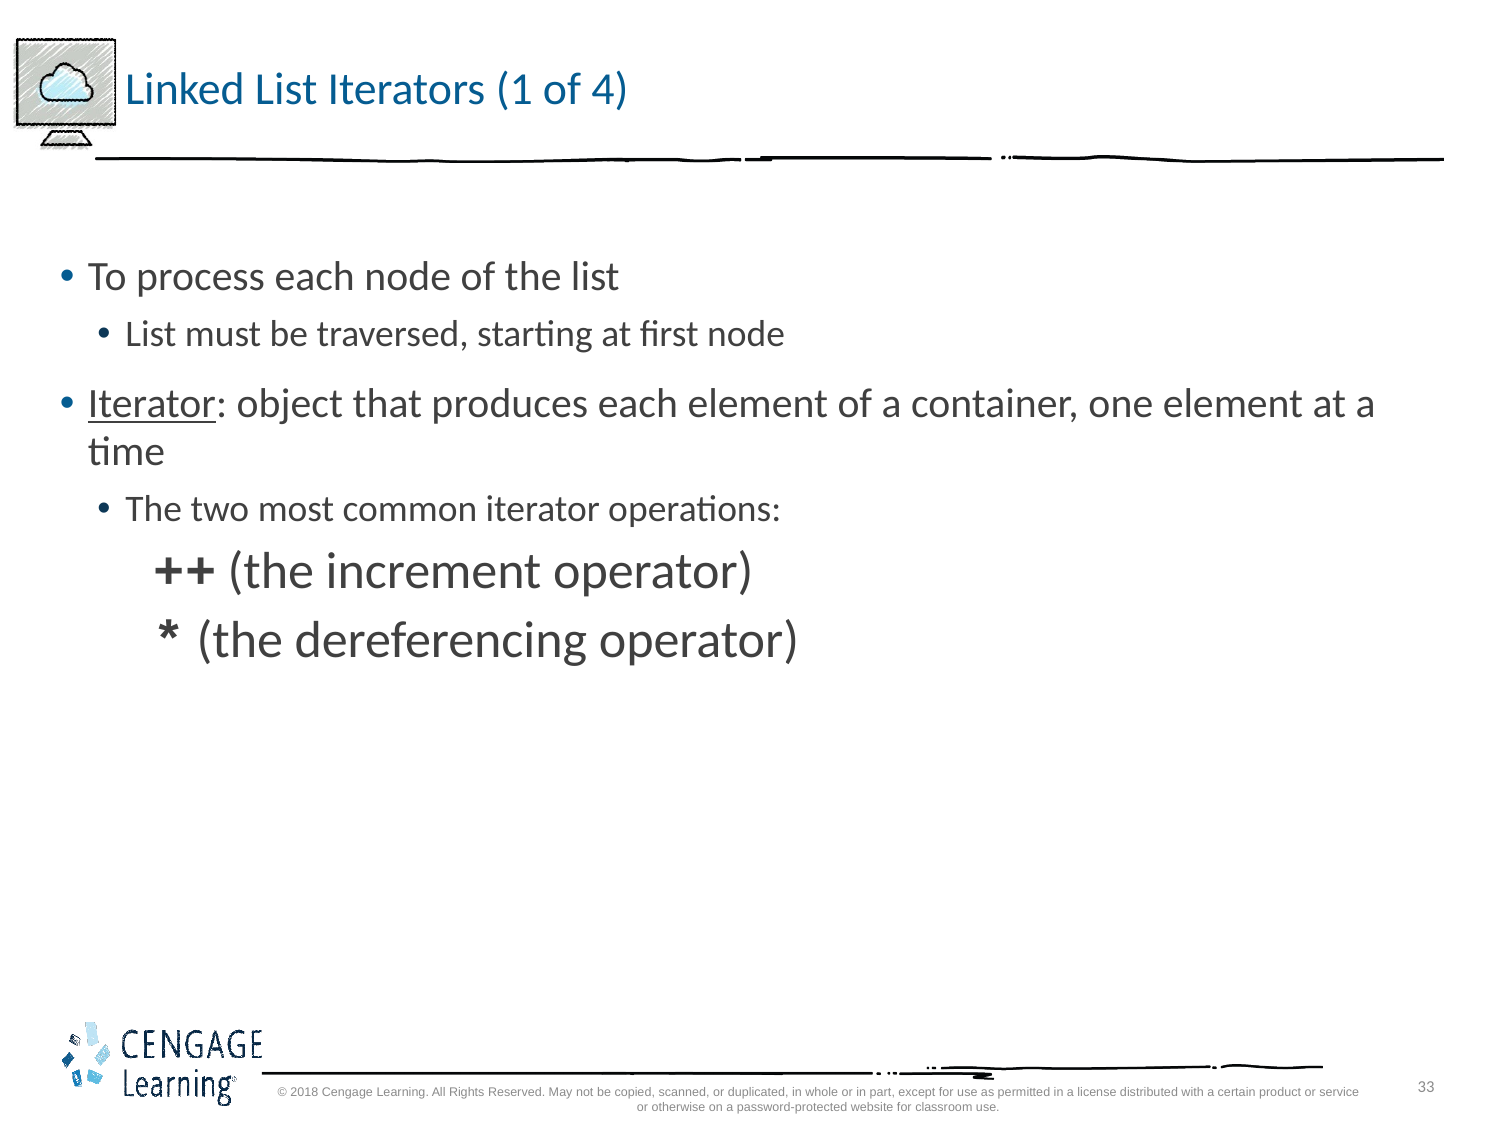

# Linked List Iterators (1 of 4)
To process each node of the list
List must be traversed, starting at first node
Iterator: object that produces each element of a container, one element at a time
The two most common iterator operations:
	++ (the increment operator)
	* (the dereferencing operator)
© 2018 Cengage Learning. All Rights Reserved. May not be copied, scanned, or duplicated, in whole or in part, except for use as permitted in a license distributed with a certain product or service or otherwise on a password-protected website for classroom use.